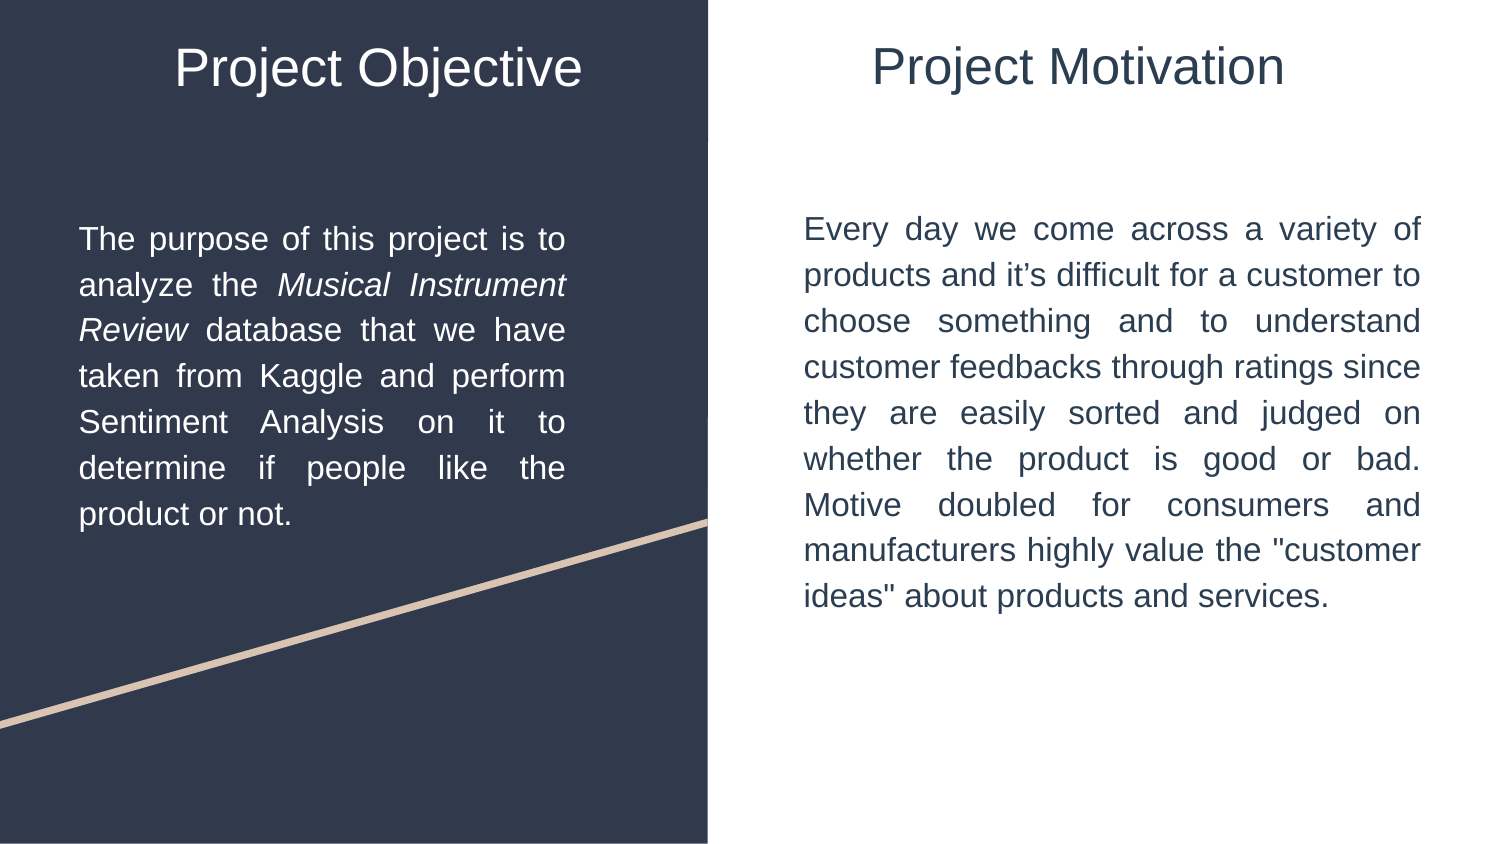

Project Objective
Project Motivation
Every day we come across a variety of products and it’s difficult for a customer to choose something and to understand customer feedbacks through ratings since they are easily sorted and judged on whether the product is good or bad. Motive doubled for consumers and manufacturers highly value the "customer ideas" about products and services.
The purpose of this project is to analyze the Musical Instrument Review database that we have taken from Kaggle and perform Sentiment Analysis on it to determine if people like the product or not.